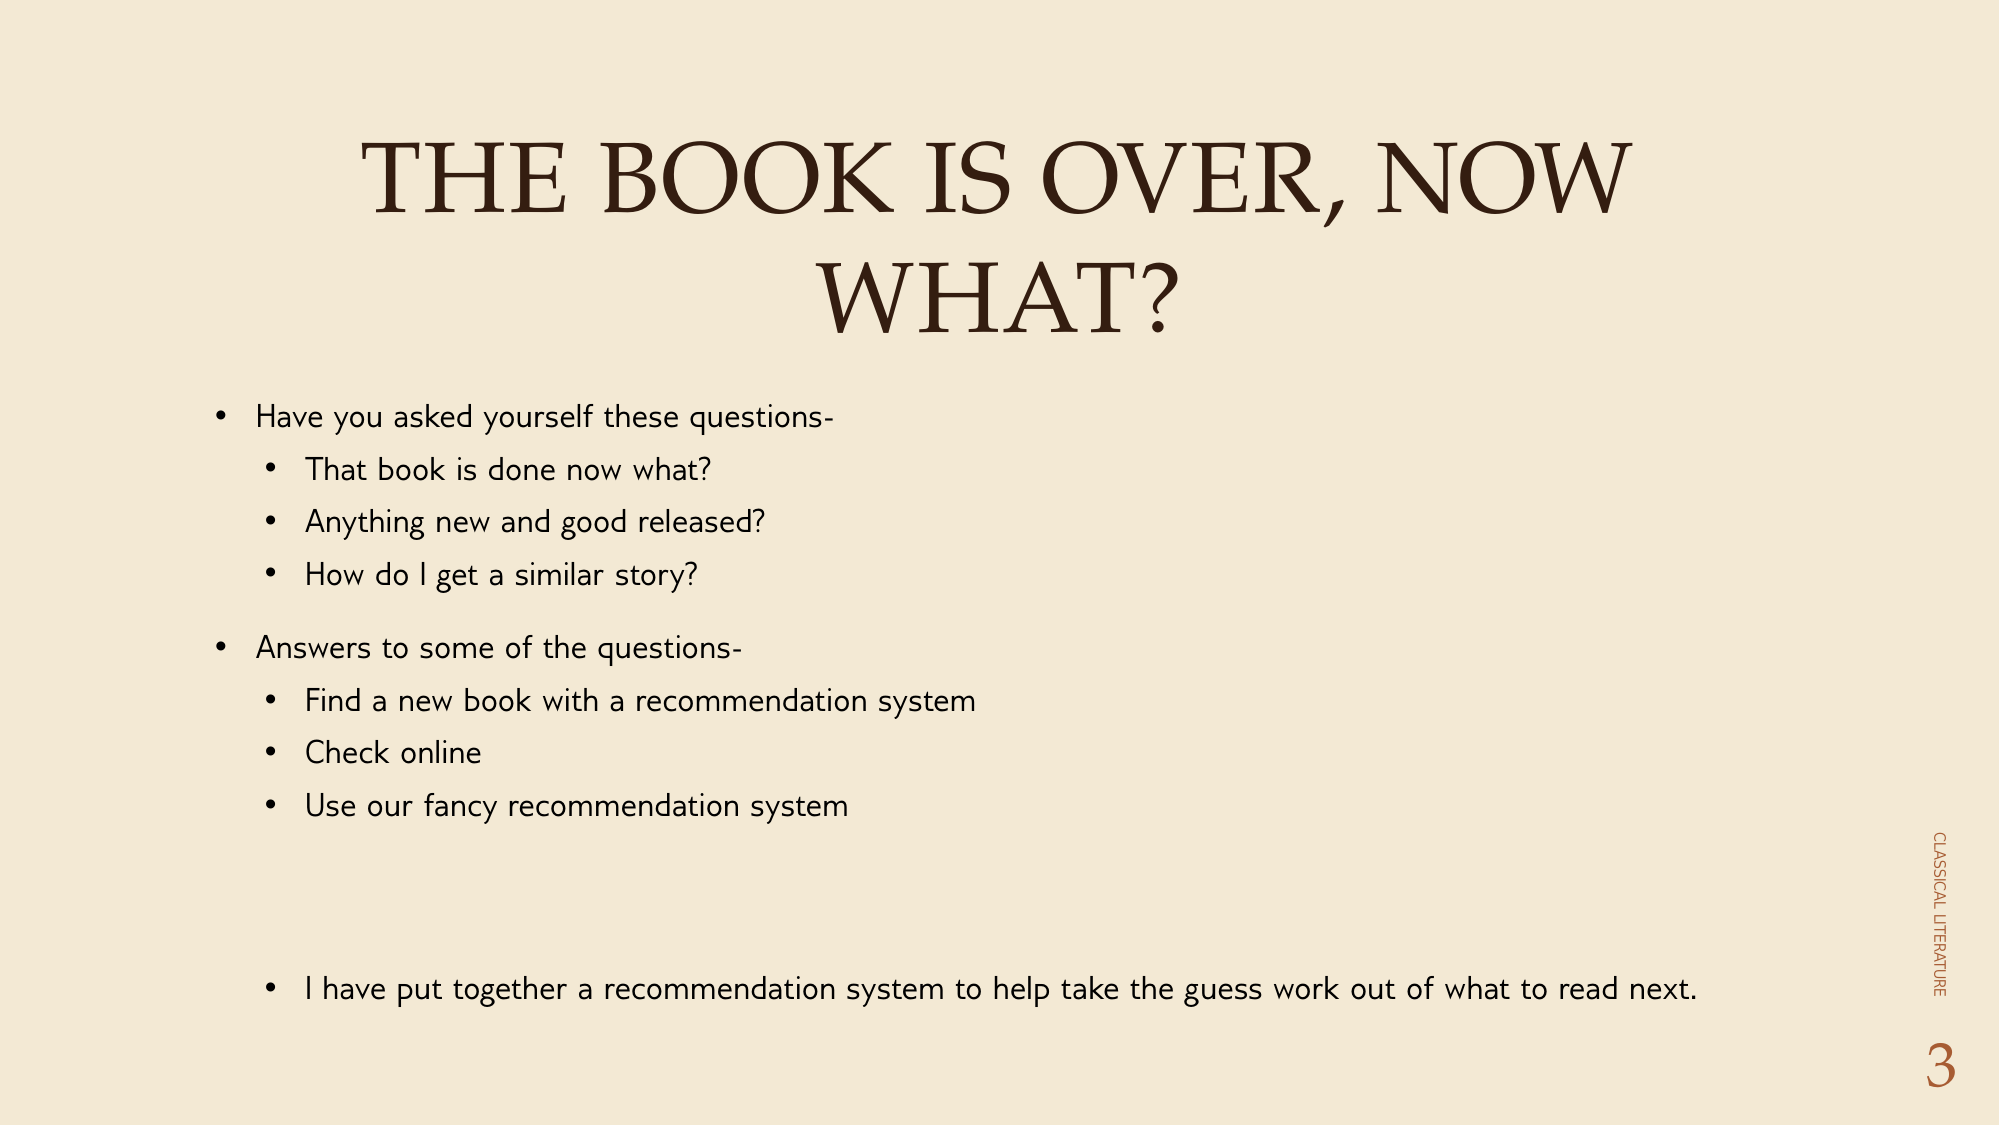

# The Book is over, now what?
Have you asked yourself these questions-
That book is done now what?
Anything new and good released?
How do I get a similar story?
Answers to some of the questions-
Find a new book with a recommendation system
Check online
Use our fancy recommendation system

I have put together a recommendation system to help take the guess work out of what to read next.
CLASSICAL LITERATURE
3